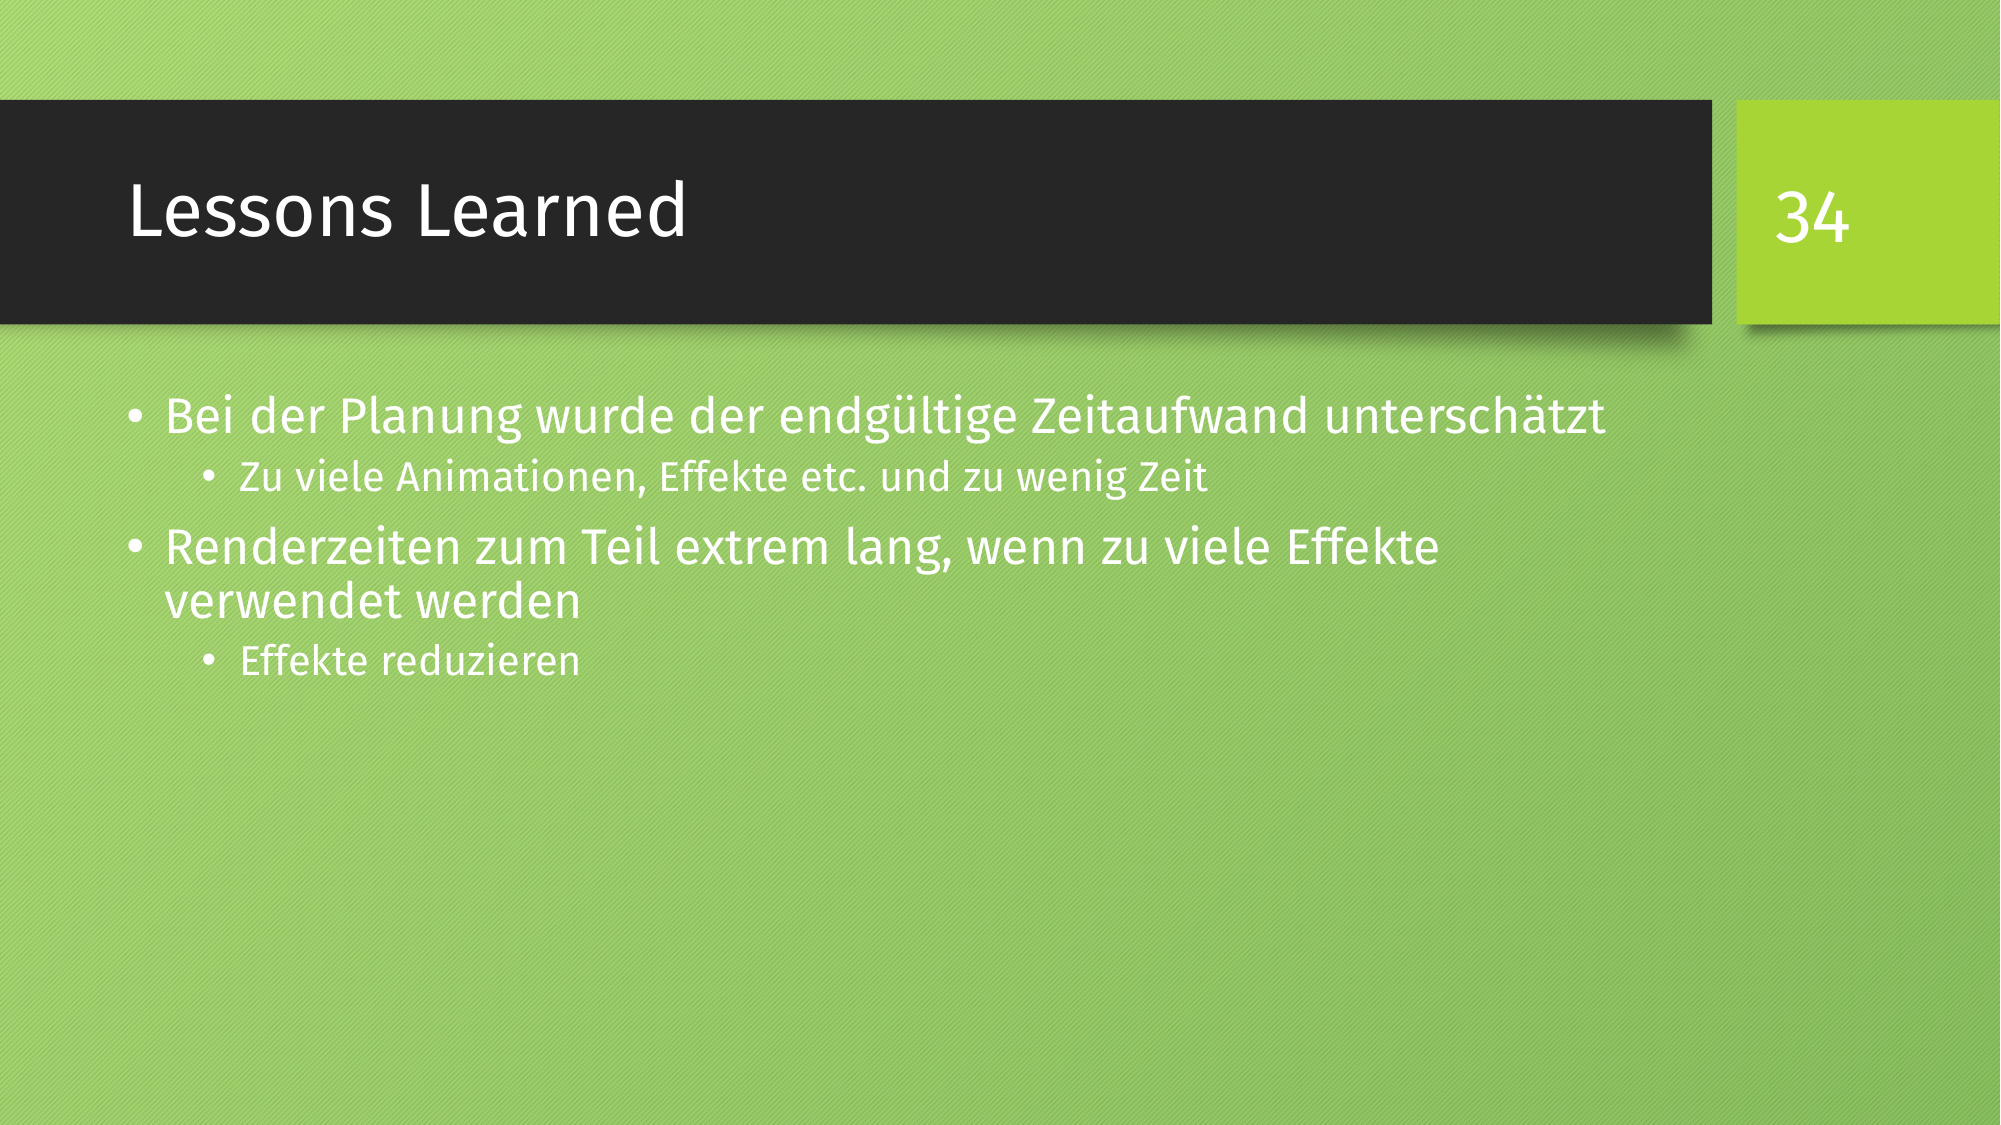

34
# Lessons Learned
Bei der Planung wurde der endgültige Zeitaufwand unterschätzt
Zu viele Animationen, Effekte etc. und zu wenig Zeit
Renderzeiten zum Teil extrem lang, wenn zu viele Effekte verwendet werden
Effekte reduzieren